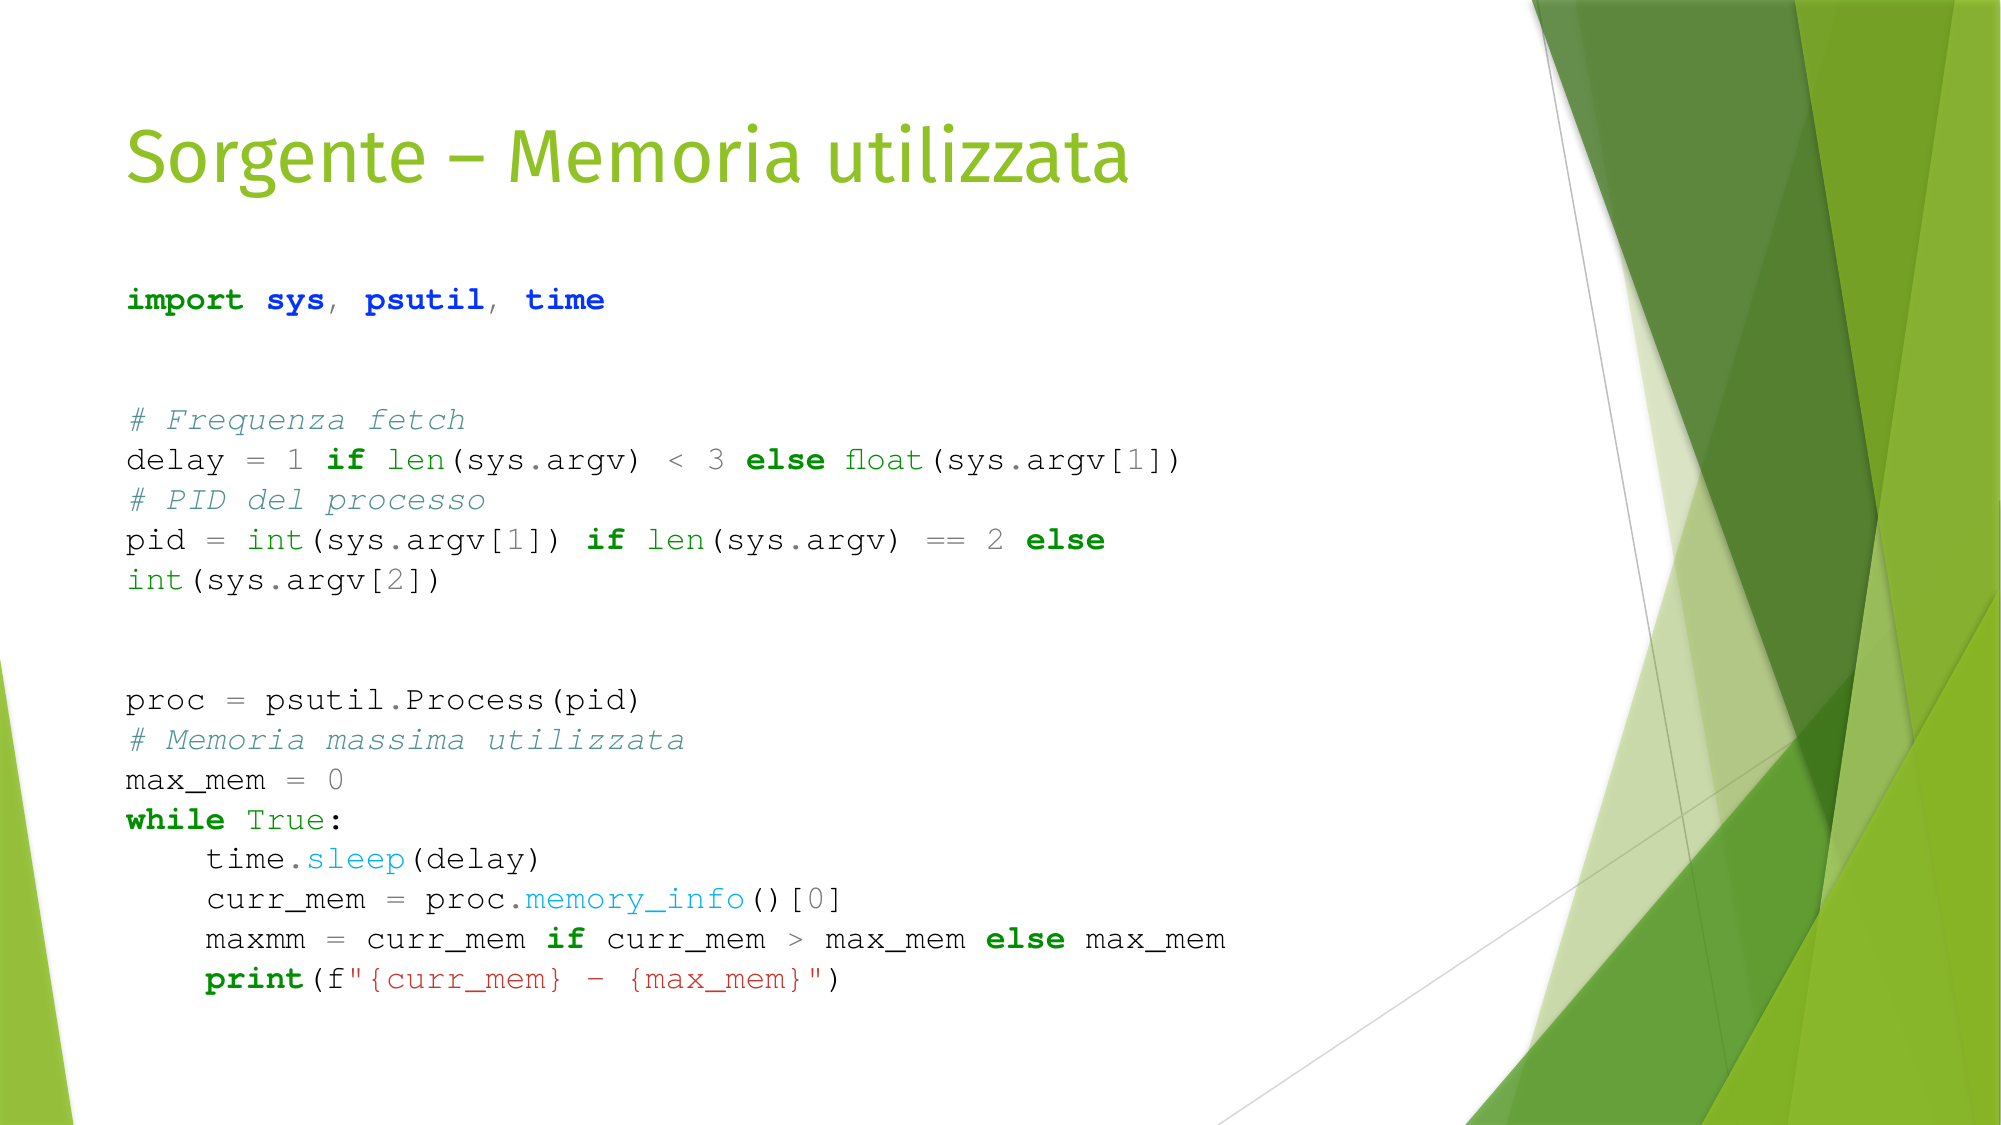

# Sorgente – Memoria utilizzata
import sys, psutil, time

# Frequenza fetch
delay = 1 if len(sys.argv) < 3 else float(sys.argv[1])
# PID del processo
pid = int(sys.argv[1]) if len(sys.argv) == 2 else int(sys.argv[2])

proc = psutil.Process(pid)
# Memoria massima utilizzata
max_mem = 0
while True:
    time.sleep(delay)
    curr_mem = proc.memory_info()[0]
    maxmm = curr_mem if curr_mem > max_mem else max_mem
    print(f"{curr_mem} - {max_mem}")